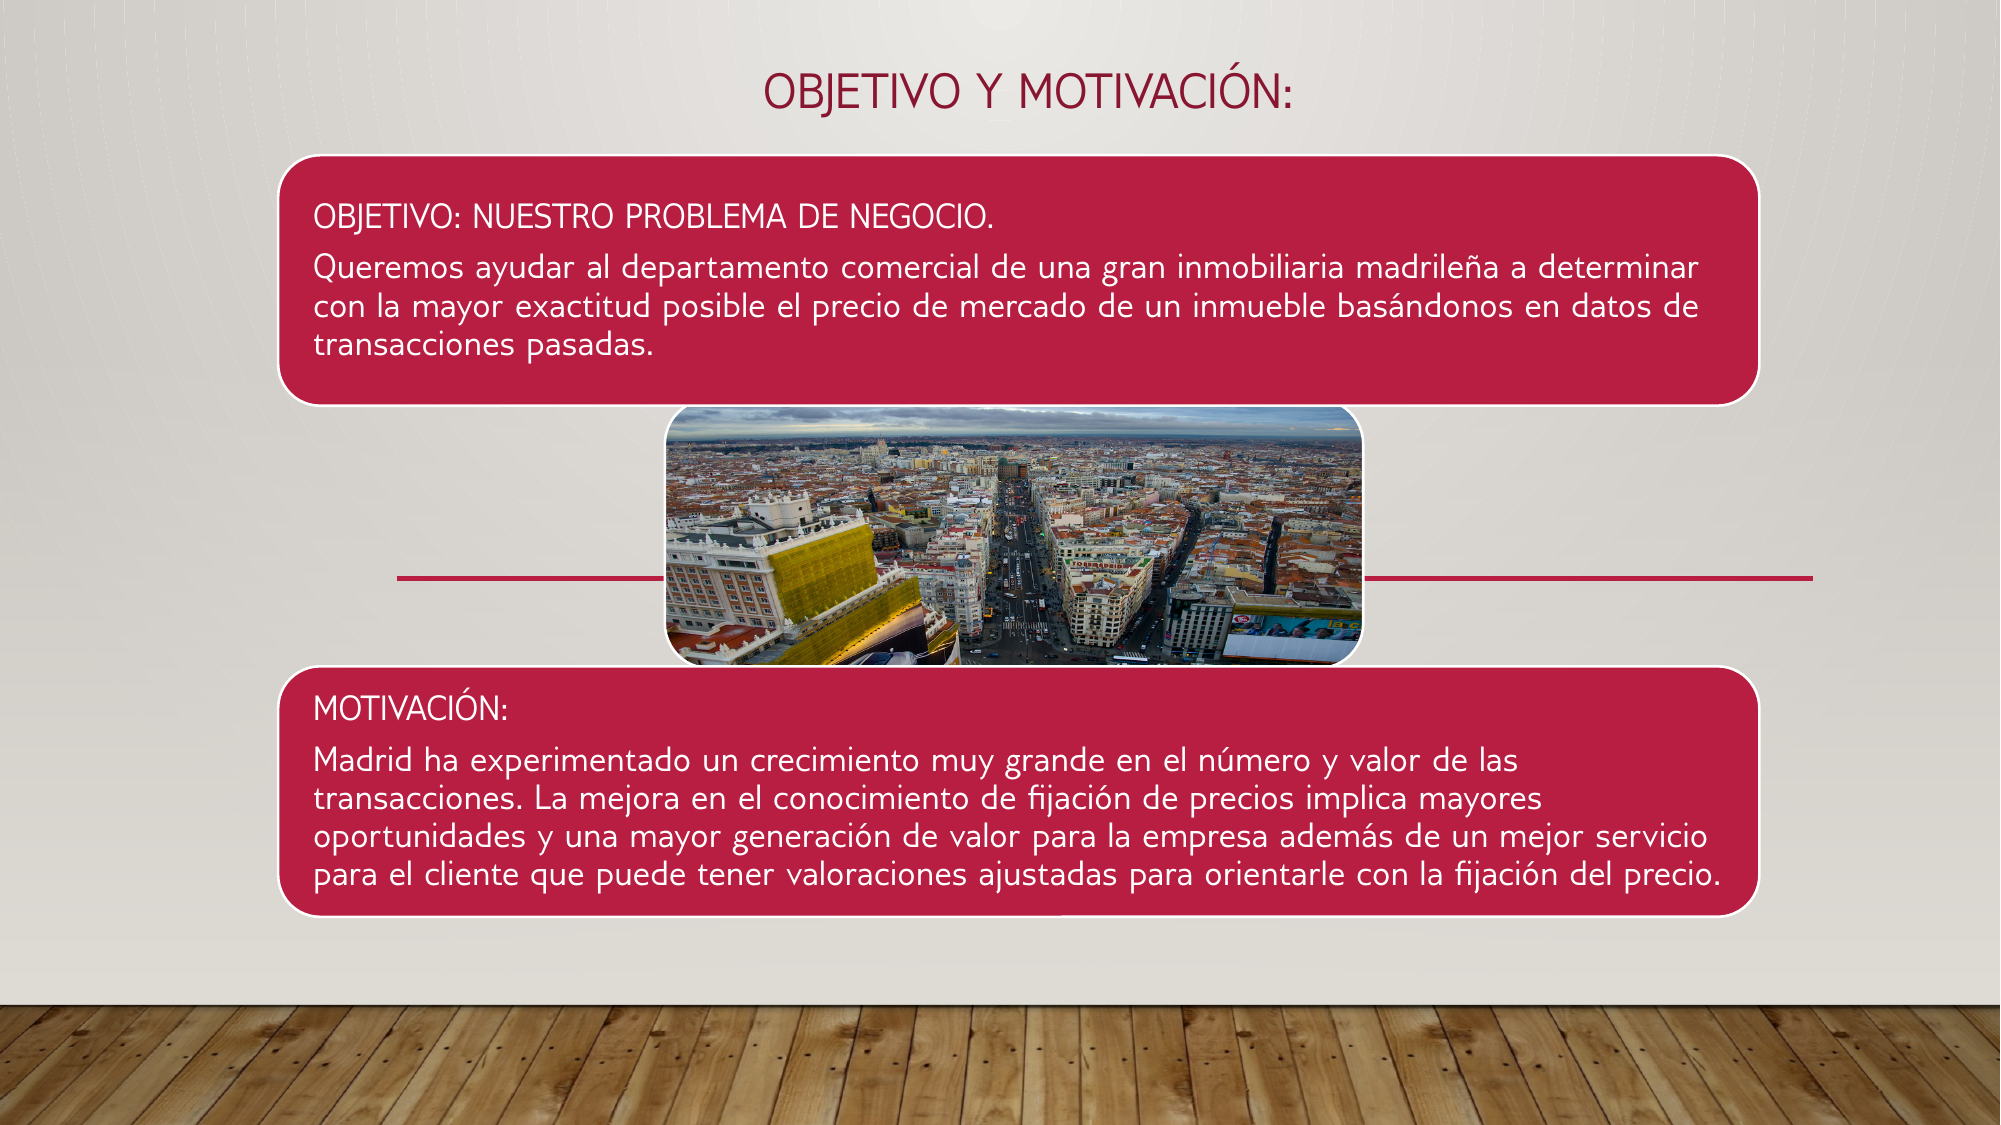

OBJETIVO: NUESTRO PROBLEMA DE NEGOCIO.
Queremos ayudar al departamento comercial de una gran inmobiliaria madrileña a determinar con la mayor exactitud posible el precio de mercado de un inmueble basándonos en datos de transacciones pasadas.
MOTIVACIÓN:
Madrid ha experimentado un crecimiento muy grande en el número y valor de las transacciones. La mejora en el conocimiento de fijación de precios implica mayores oportunidades y una mayor generación de valor para la empresa además de un mejor servicio para el cliente que puede tener valoraciones ajustadas para orientarle con la fijación del precio.
OBJETIVO Y MOTIVACIÓN: